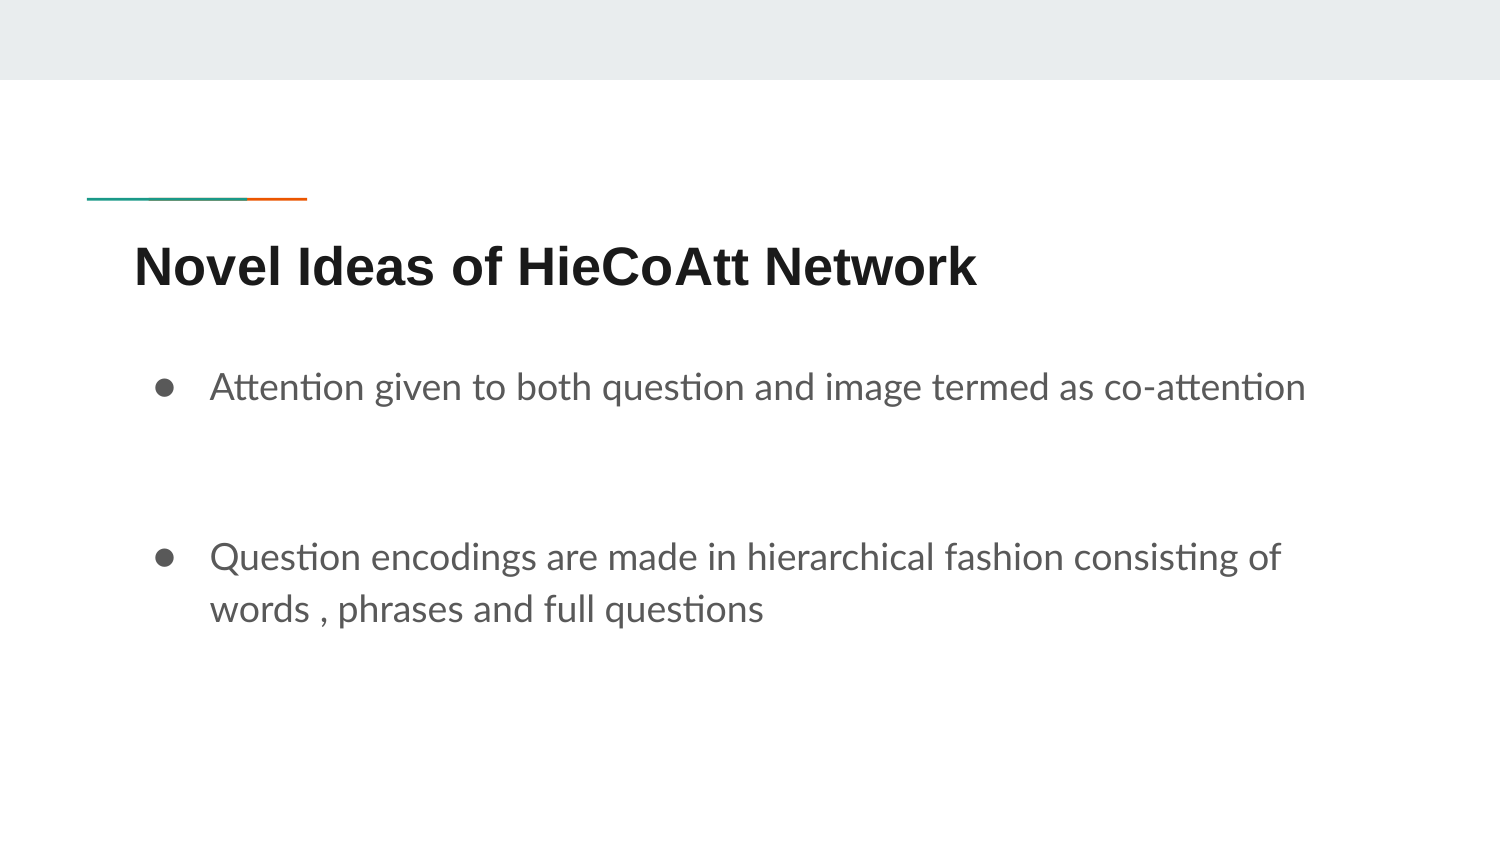

# Novel Ideas of HieCoAtt Network
Attention given to both question and image termed as co-attention

Question encodings are made in hierarchical fashion consisting of words , phrases and full questions